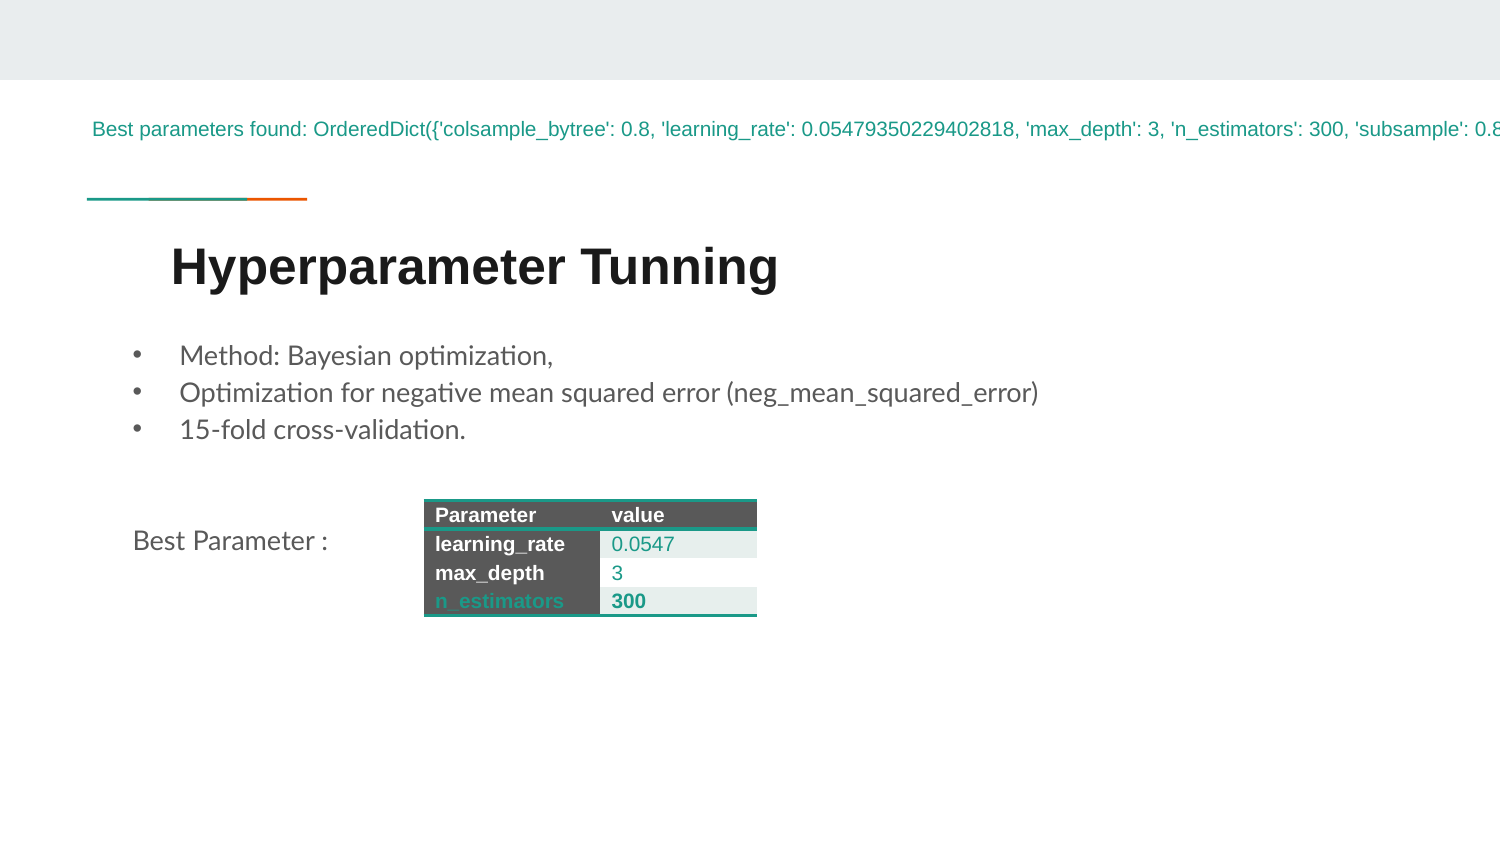

Best parameters found: OrderedDict({'colsample_bytree': 0.8, 'learning_rate': 0.05479350229402818, 'max_depth': 3, 'n_estimators': 300, 'subsample': 0.8})
# Hyperparameter Tunning
Method: Bayesian optimization,
Optimization for negative mean squared error (neg_mean_squared_error)
15-fold cross-validation.

Best Parameter :

| Parameter | value |
| --- | --- |
| learning\_rate | 0.0547 |
| max\_depth | 3 |
| n\_estimators | 300 |